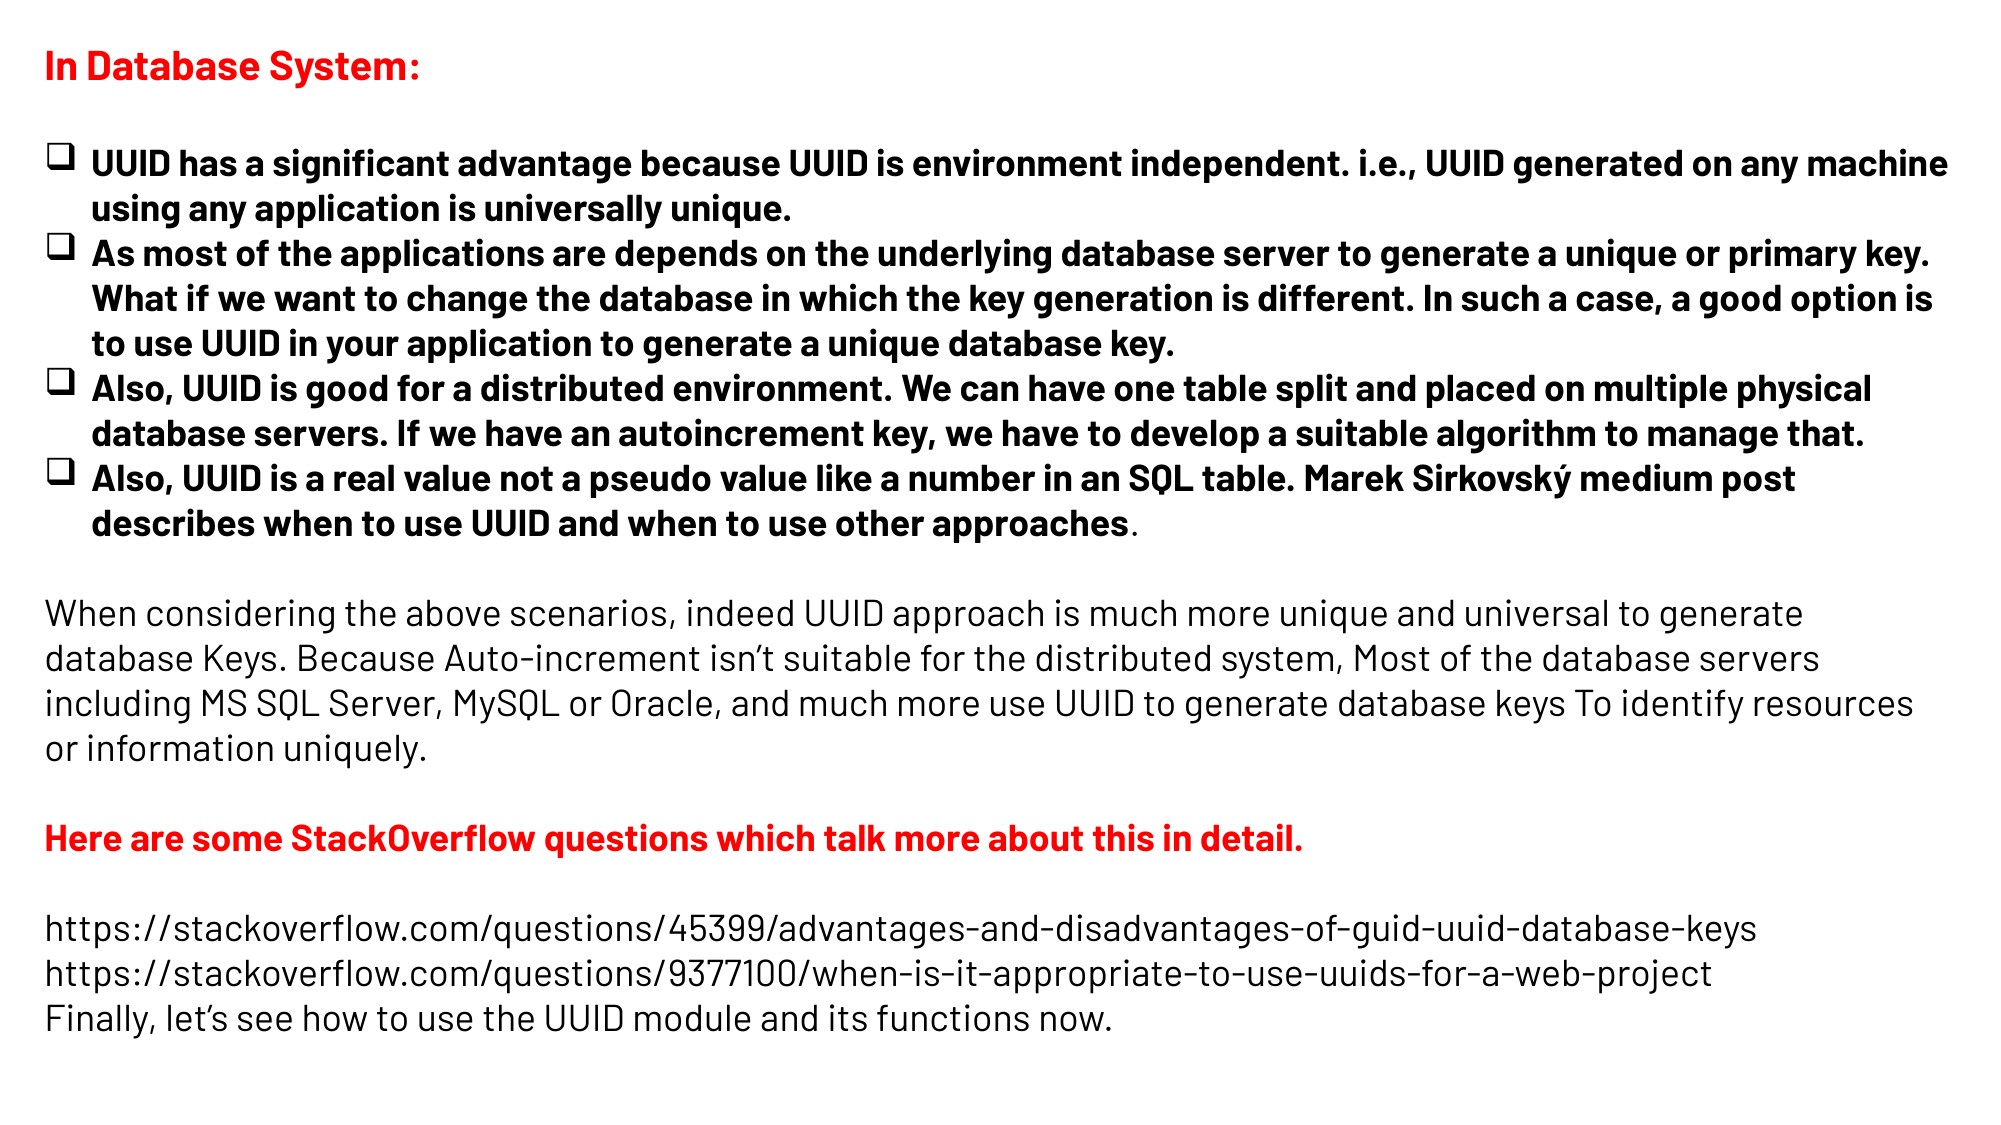

In Database System:

UUID has a significant advantage because UUID is environment independent. i.e., UUID generated on any machine using any application is universally unique.
As most of the applications are depends on the underlying database server to generate a unique or primary key. What if we want to change the database in which the key generation is different. In such a case, a good option is to use UUID in your application to generate a unique database key.
Also, UUID is good for a distributed environment. We can have one table split and placed on multiple physical database servers. If we have an autoincrement key, we have to develop a suitable algorithm to manage that.
Also, UUID is a real value not a pseudo value like a number in an SQL table. Marek Sirkovský medium post describes when to use UUID and when to use other approaches.

When considering the above scenarios, indeed UUID approach is much more unique and universal to generate database Keys. Because Auto-increment isn’t suitable for the distributed system, Most of the database servers including MS SQL Server, MySQL or Oracle, and much more use UUID to generate database keys To identify resources or information uniquely.

Here are some StackOverflow questions which talk more about this in detail.

https://stackoverflow.com/questions/45399/advantages-and-disadvantages-of-guid-uuid-database-keys
https://stackoverflow.com/questions/9377100/when-is-it-appropriate-to-use-uuids-for-a-web-project
Finally, let’s see how to use the UUID module and its functions now.